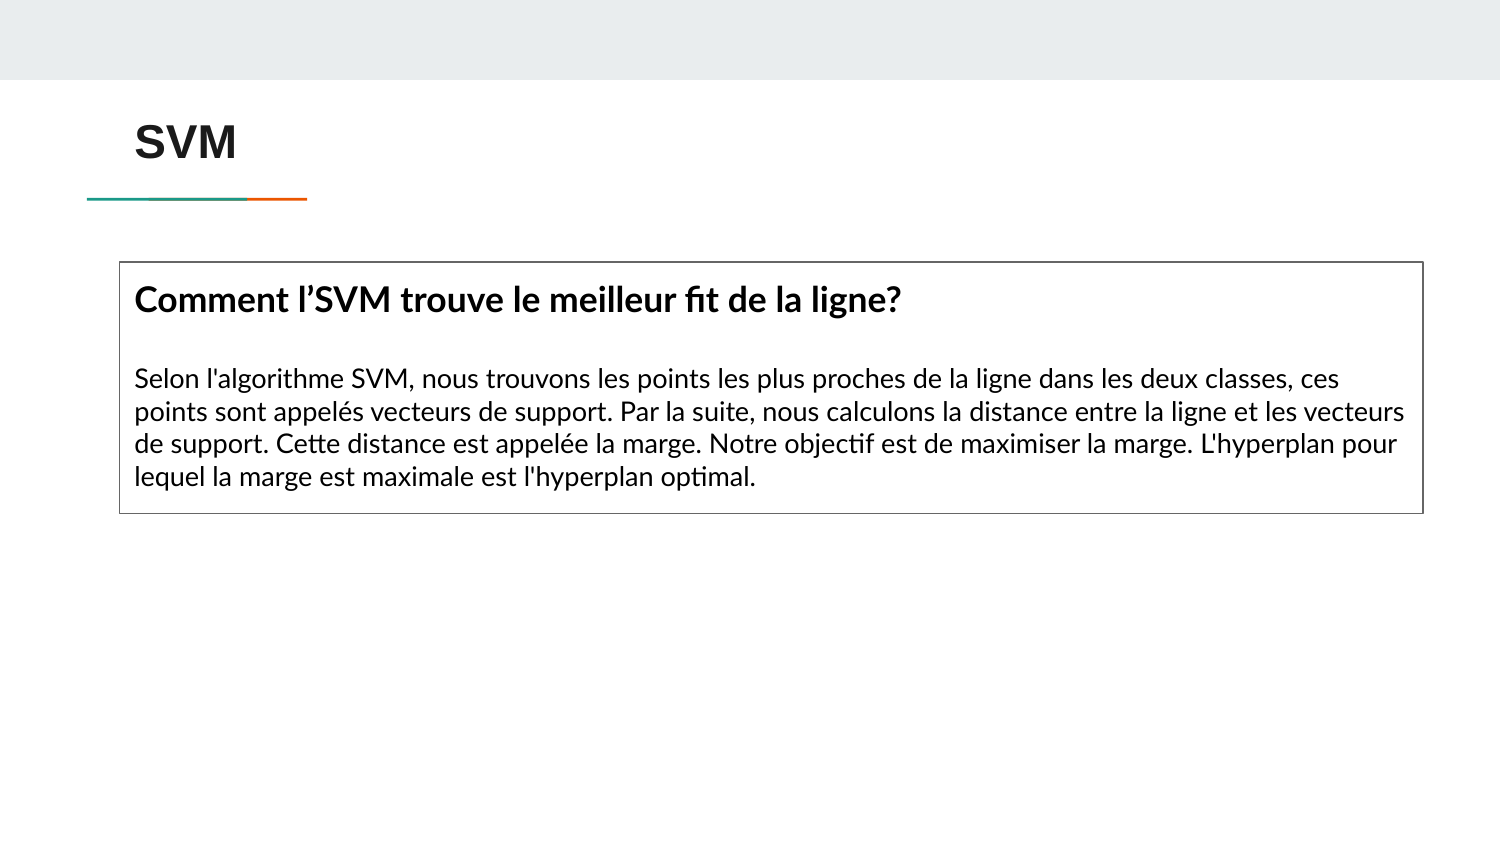

# SVM
Comment l’SVM trouve le meilleur fit de la ligne?

Selon l'algorithme SVM, nous trouvons les points les plus proches de la ligne dans les deux classes, ces points sont appelés vecteurs de support. Par la suite, nous calculons la distance entre la ligne et les vecteurs de support. Cette distance est appelée la marge. Notre objectif est de maximiser la marge. L'hyperplan pour lequel la marge est maximale est l'hyperplan optimal.